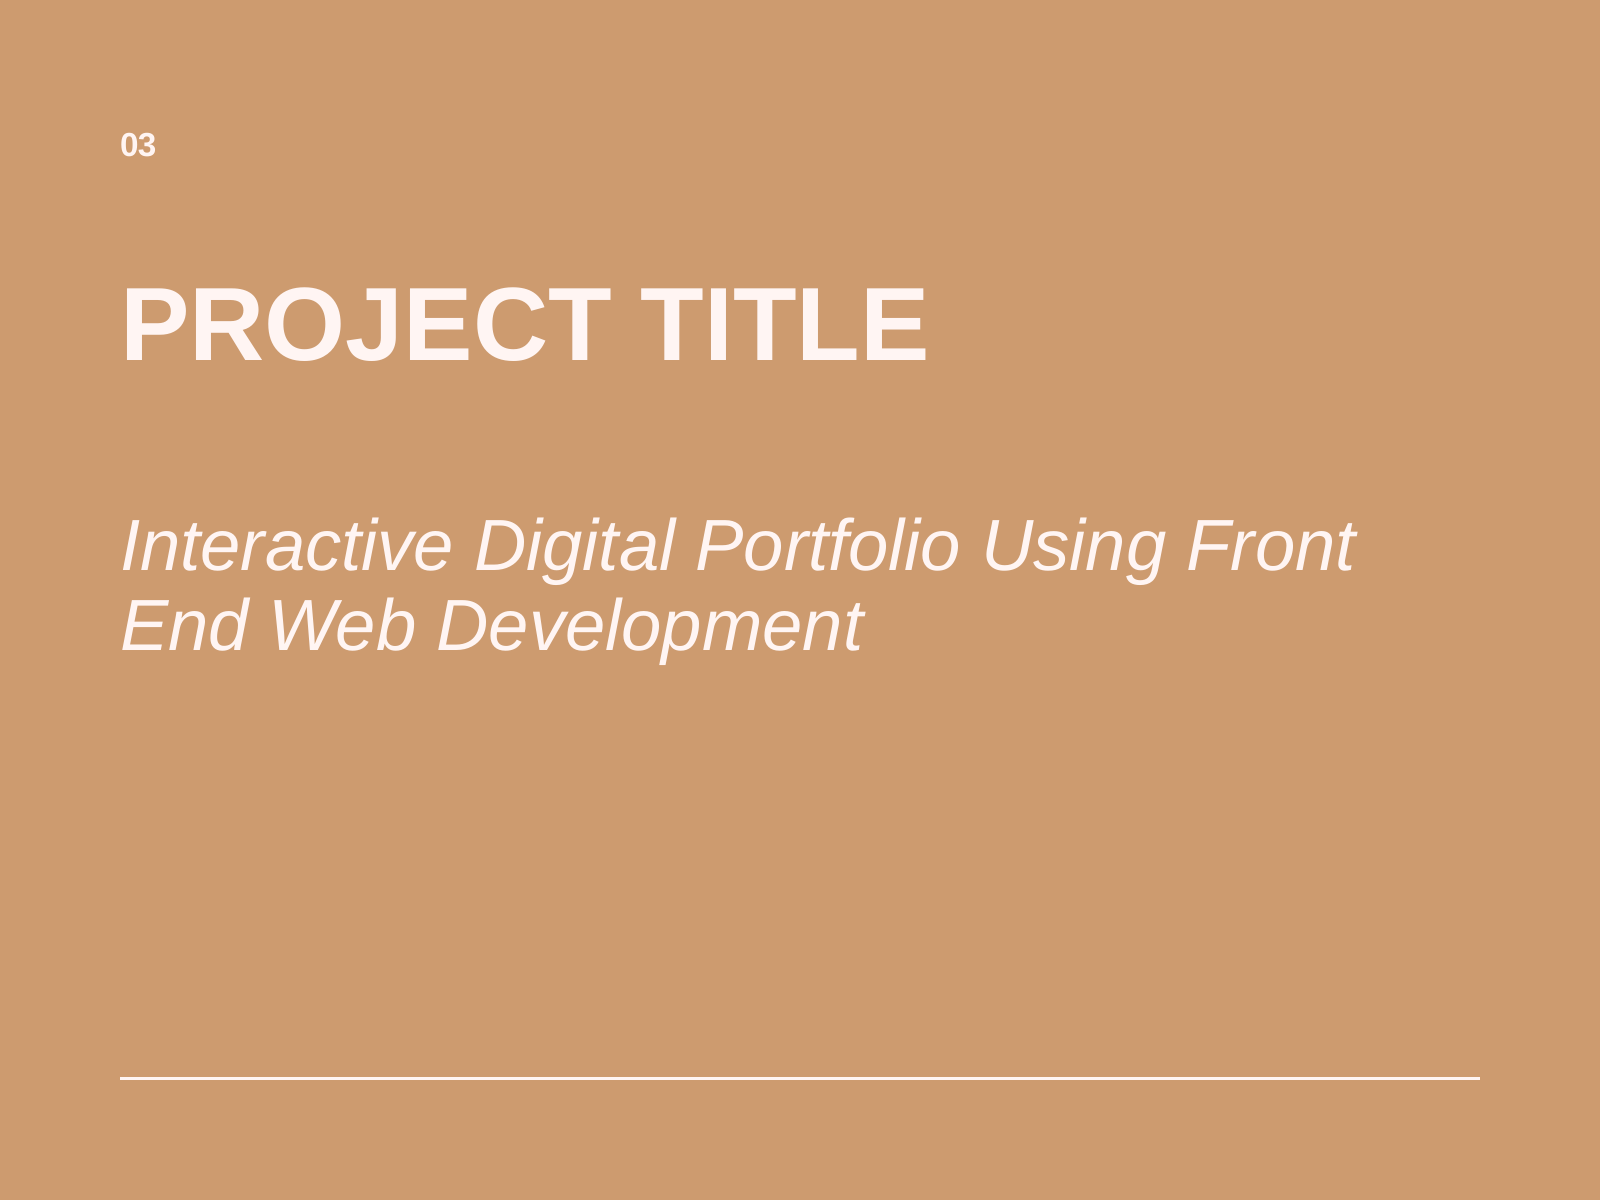

03
PROJECT TITLE
Interactive Digital Portfolio Using Front End Web Development